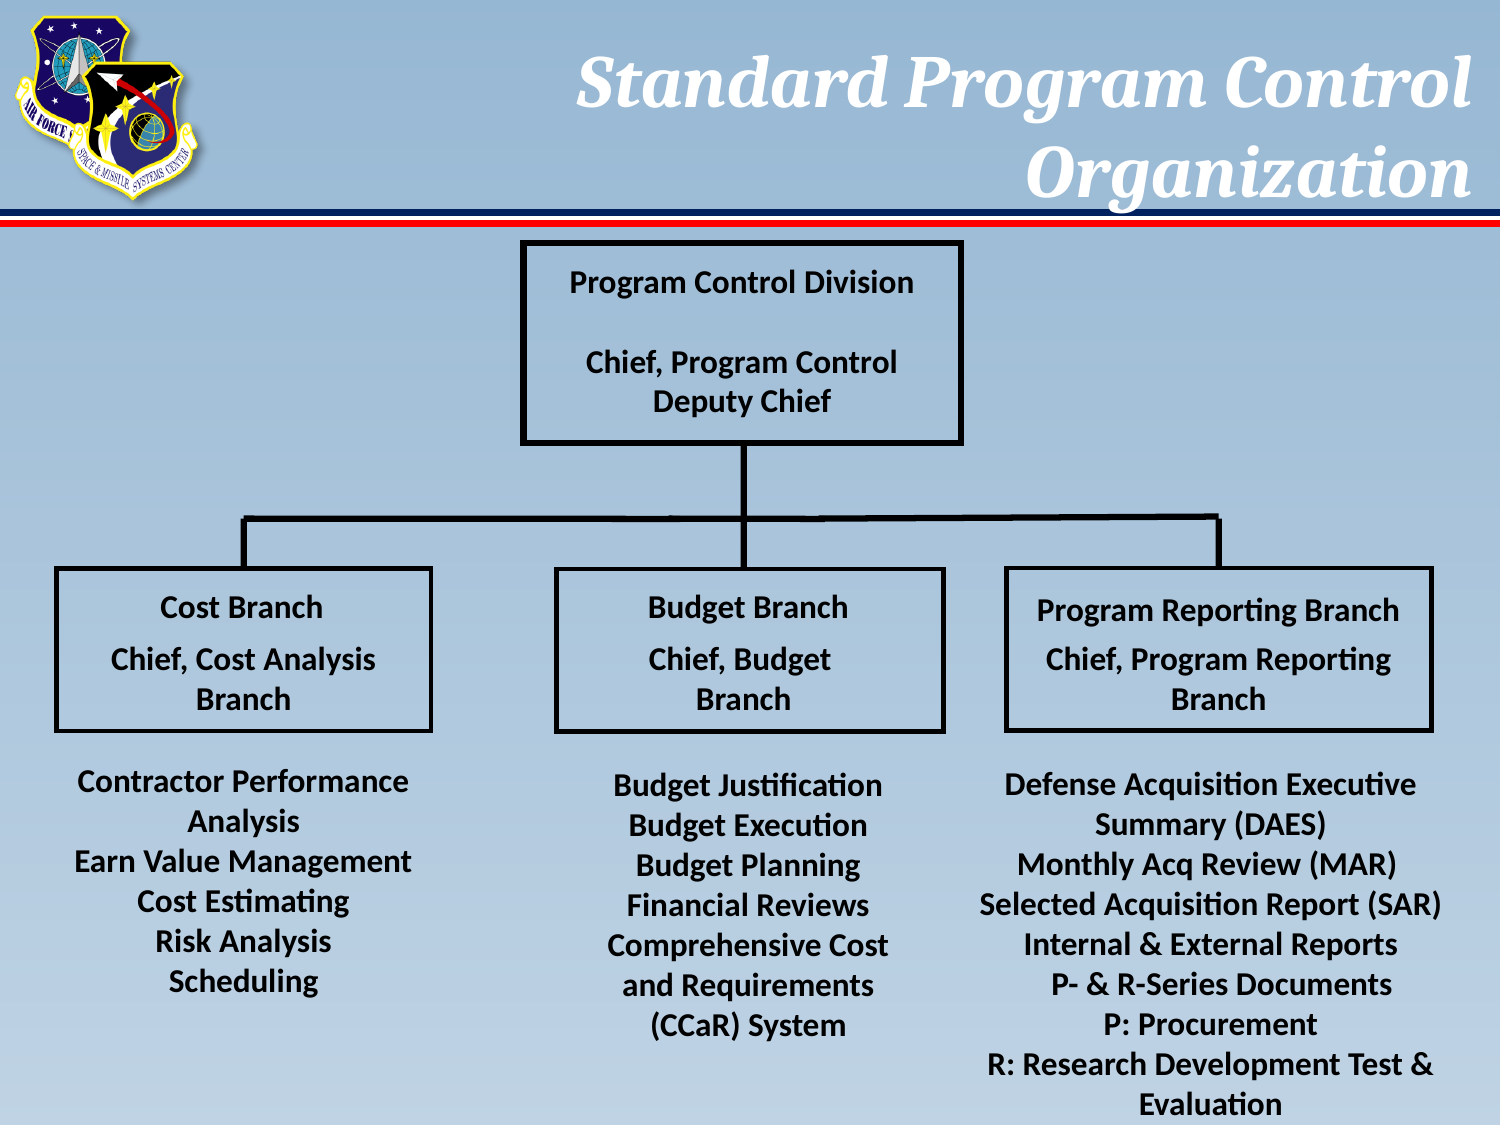

Standard Program Control Organization

Program Control Division

Chief, Program Control
Deputy Chief

Cost Branch
Budget Branch
Program Reporting Branch
Chief, Budget
Branch
Chief, Cost Analysis Branch
Chief, Program Reporting Branch

Contractor Performance Analysis
Earn Value Management
Cost Estimating
Risk Analysis
Scheduling
Budget Justification
Budget Execution
Budget Planning
Financial Reviews
Comprehensive Cost and Requirements (CCaR) System
Defense Acquisition Executive Summary (DAES)
Monthly Acq Review (MAR)
Selected Acquisition Report (SAR)
Internal & External Reports
   P- & R-Series Documents
P: Procurement
R: Research Development Test & Evaluation